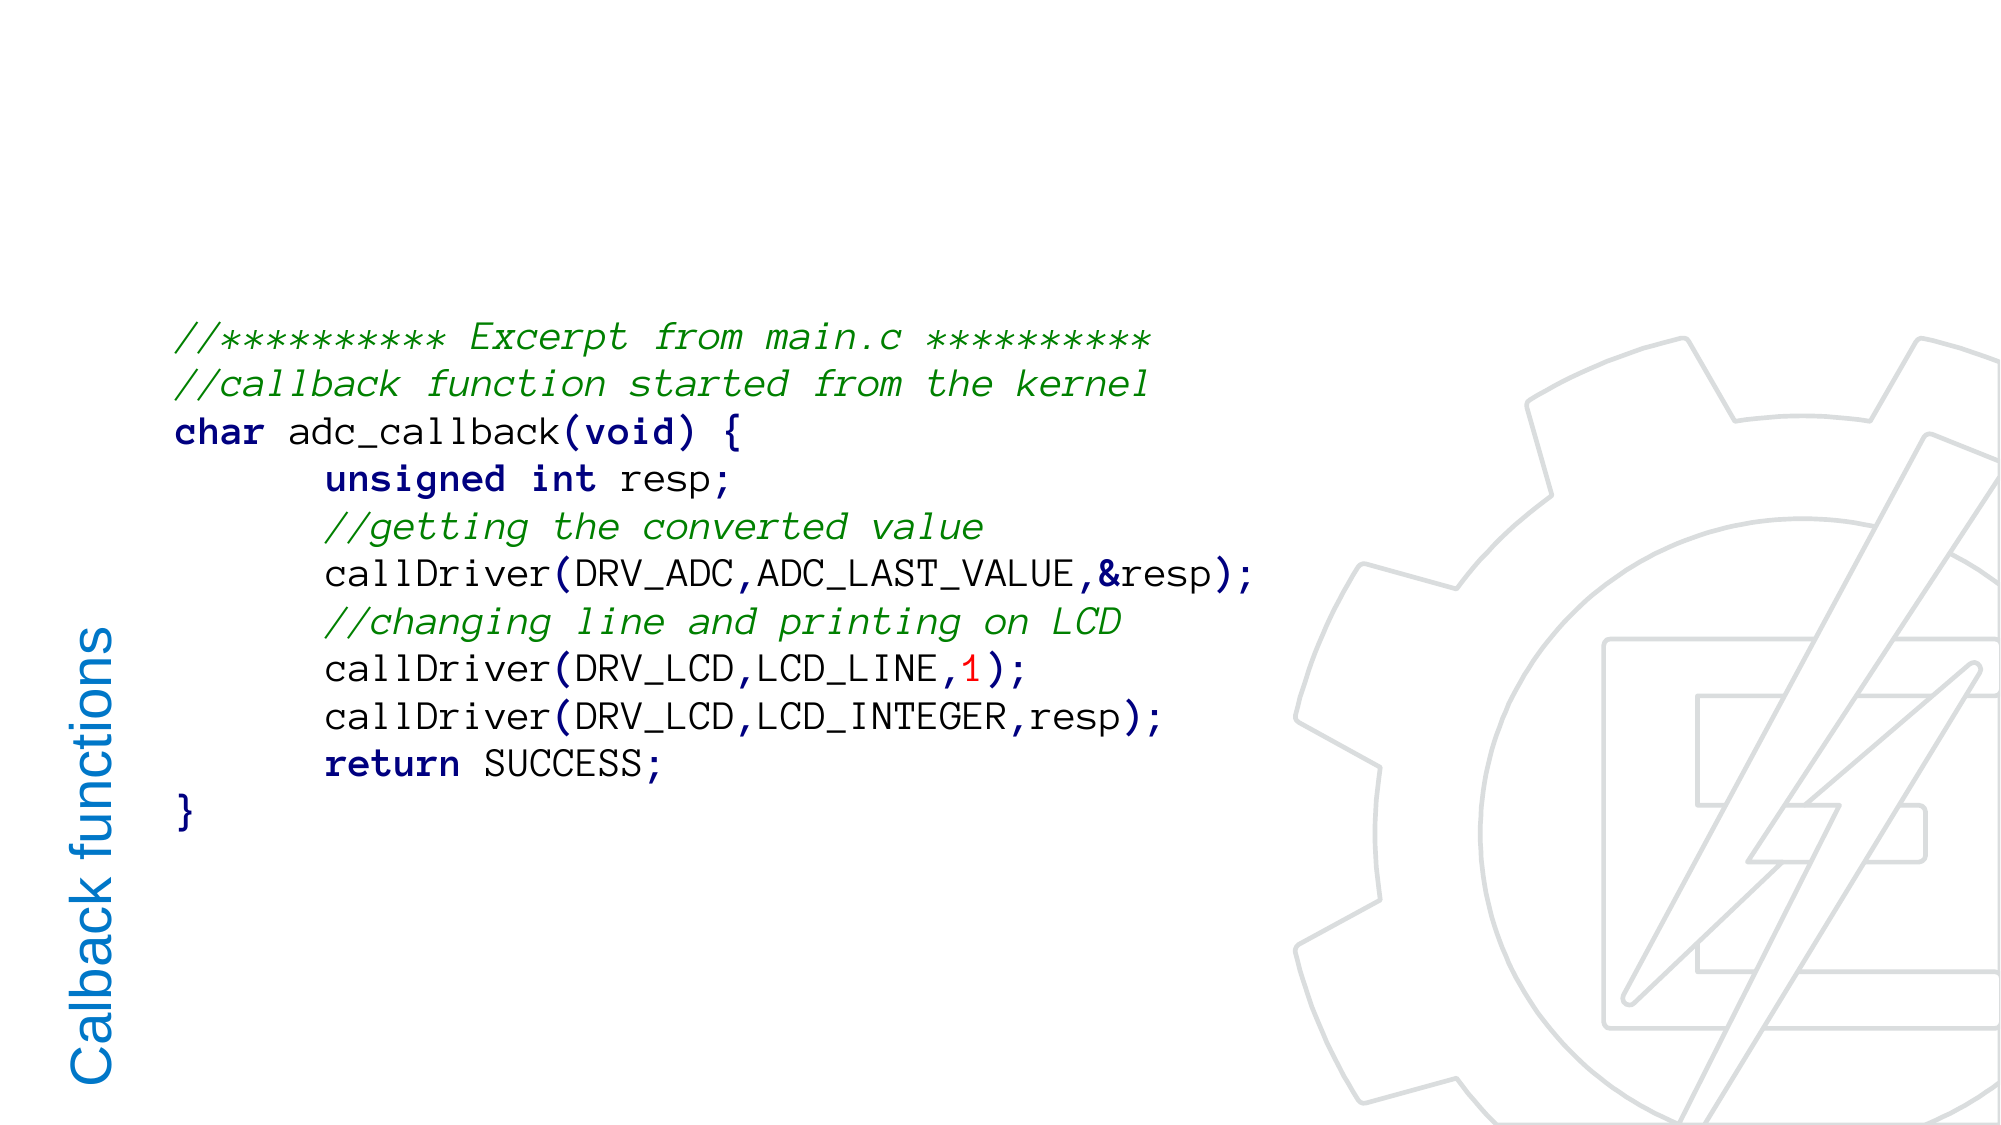

//********** Excerpt from main.c **********
//callback function started from the kernel
char adc_callback(void) {
	unsigned int resp;
	//getting the converted value
	callDriver(DRV_ADC,ADC_LAST_VALUE,&resp);
	//changing line and printing on LCD
	callDriver(DRV_LCD,LCD_LINE,1);
	callDriver(DRV_LCD,LCD_INTEGER,resp);
	return SUCCESS;
}
# Calback functions